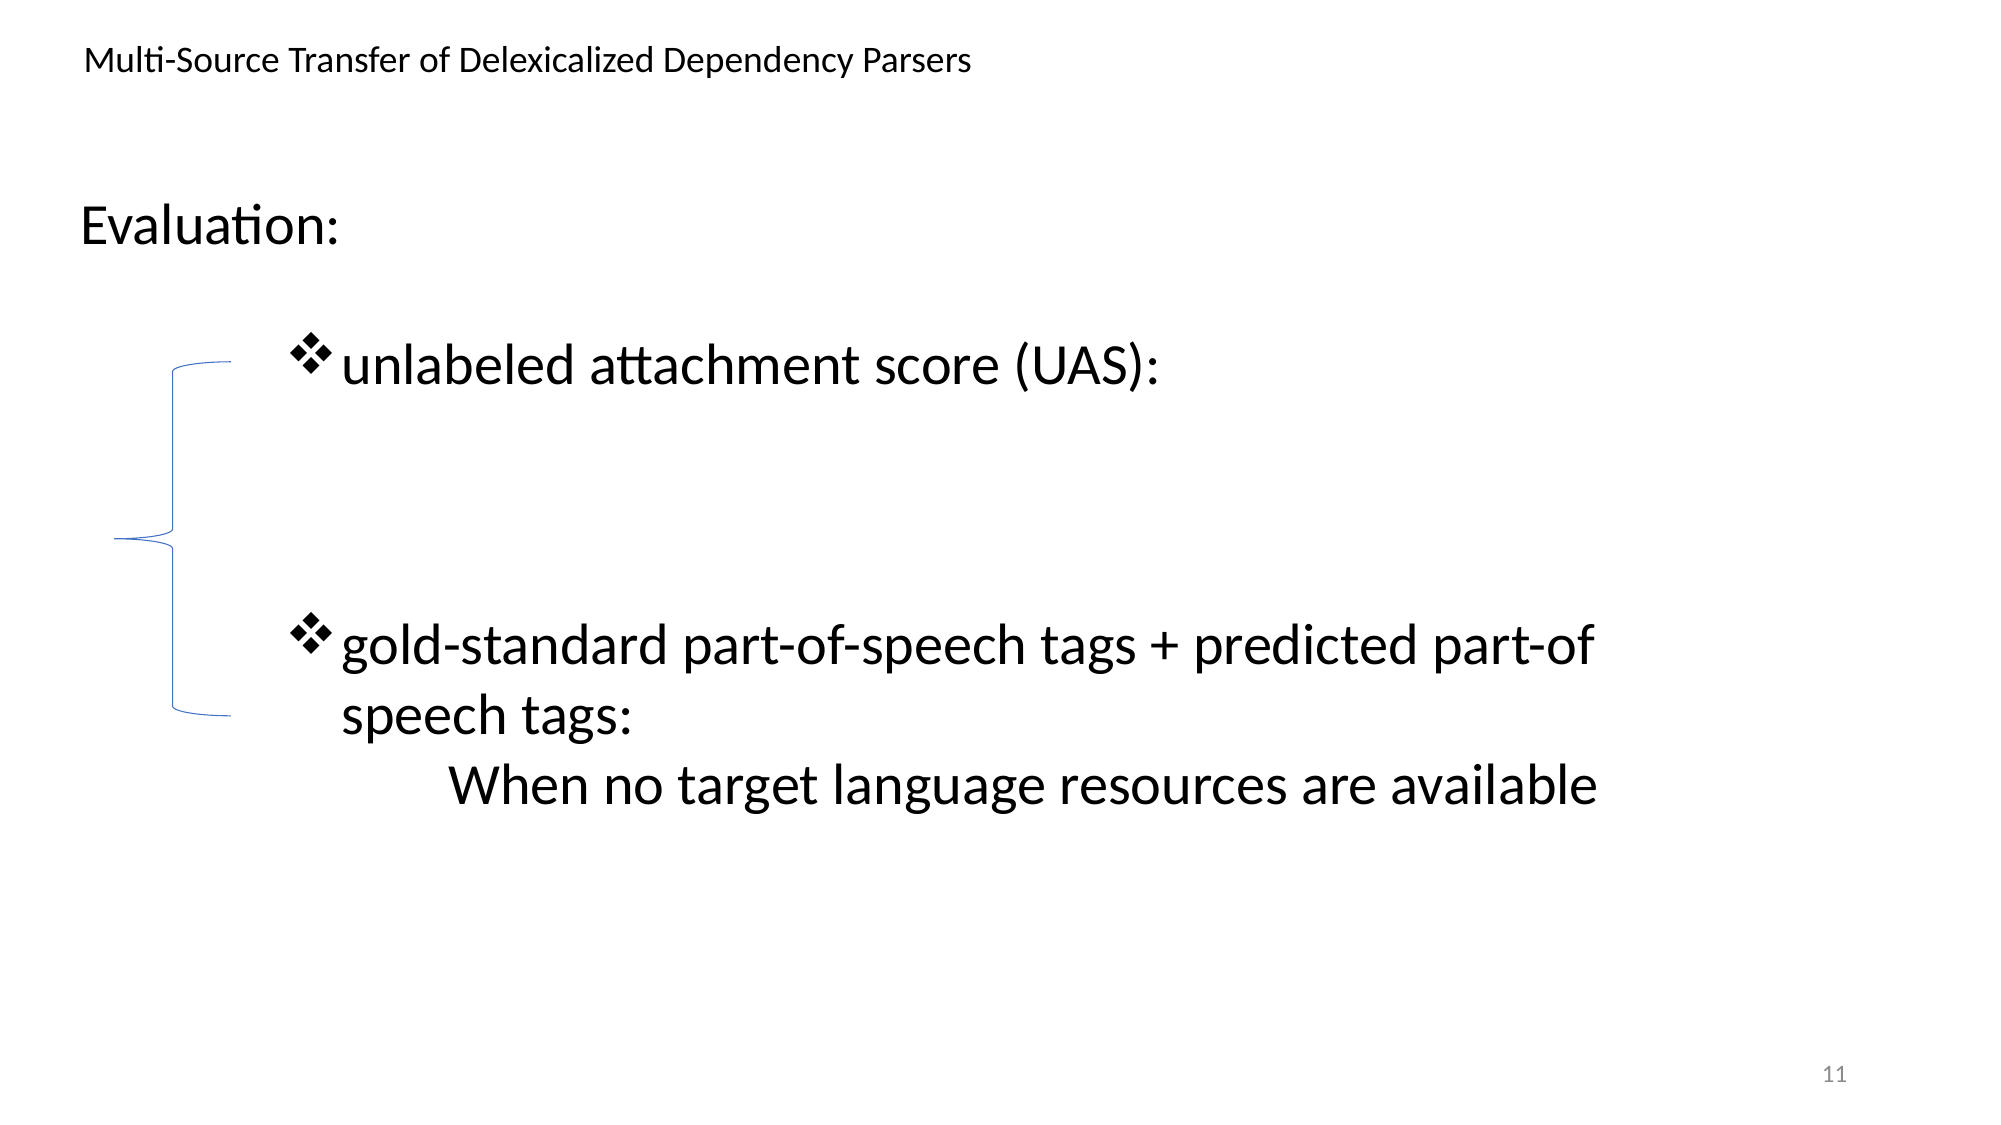

Multi-Source Transfer of Delexicalized Dependency Parsers
Evaluation:
unlabeled attachment score (UAS):

gold-standard part-of-speech tags + predicted part-of speech tags:
	 When no target language resources are available

11